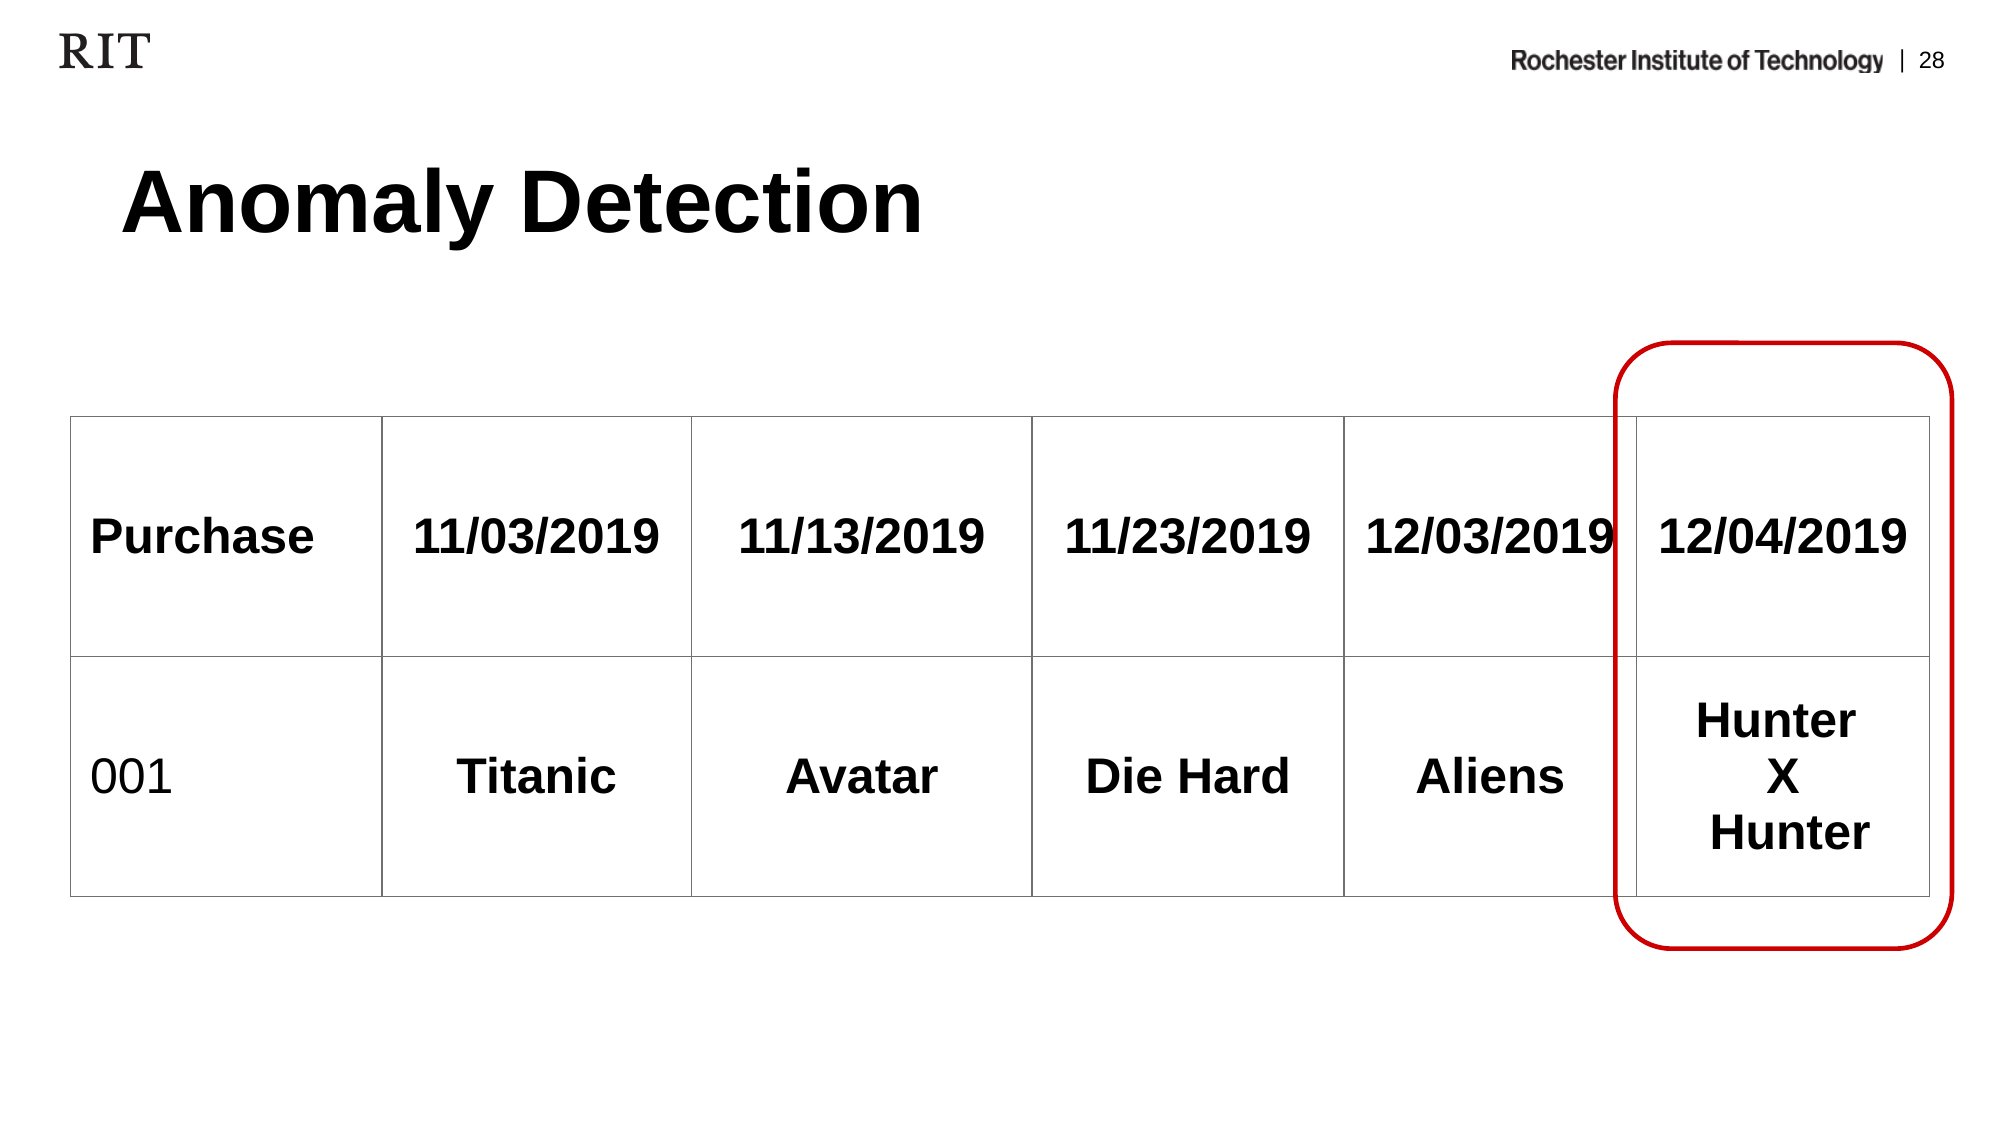

# Anomaly Detection

| Purchase | 11/03/2019 | 11/13/2019 | 11/23/2019 | 12/03/2019 | 12/04/2019 |
| --- | --- | --- | --- | --- | --- |
| 001 | Titanic | Avatar | Die Hard | Aliens | Hunter X Hunter |